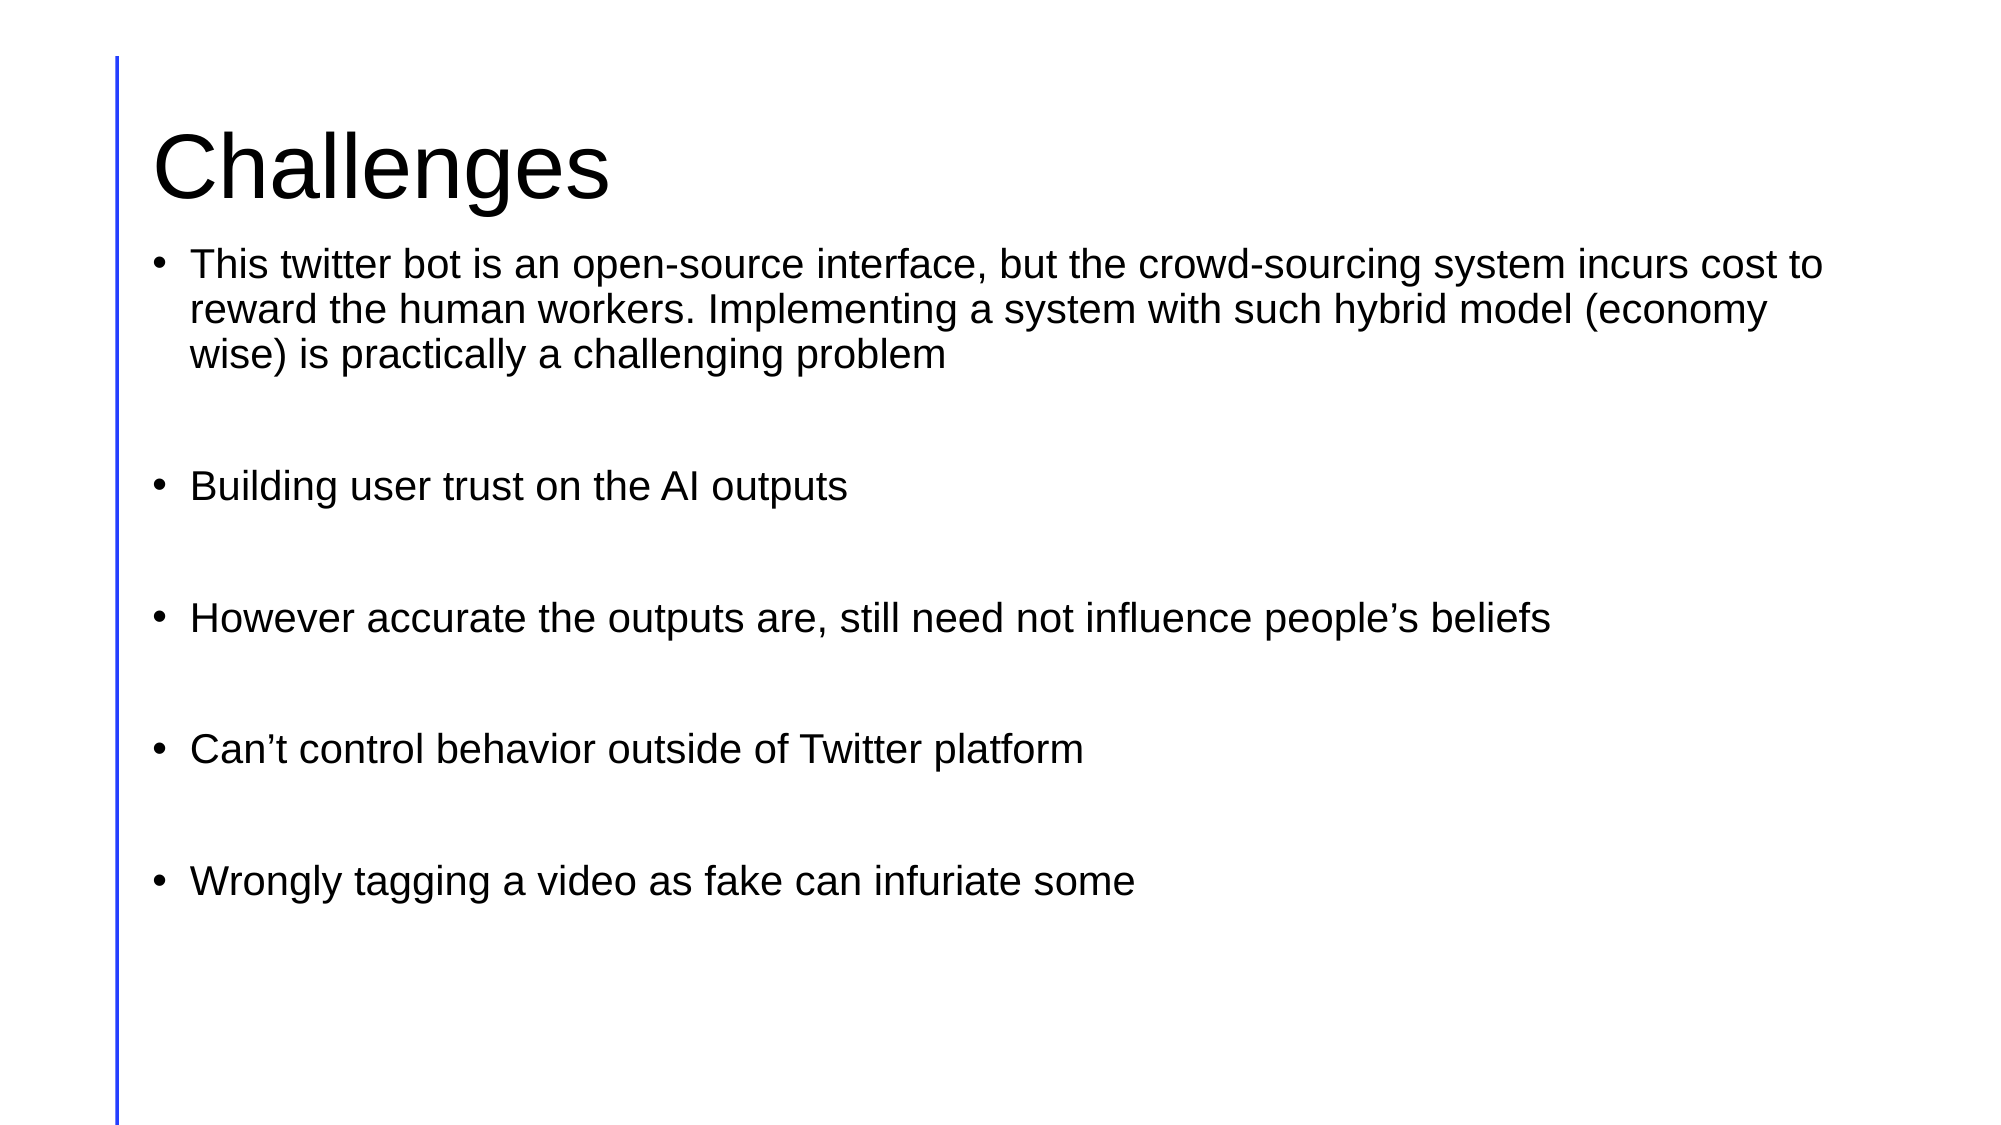

# Challenges
This twitter bot is an open-source interface, but the crowd-sourcing system incurs cost to reward the human workers. Implementing a system with such hybrid model (economy wise) is practically a challenging problem

Building user trust on the AI outputs

However accurate the outputs are, still need not influence people’s beliefs

Can’t control behavior outside of Twitter platform

Wrongly tagging a video as fake can infuriate some